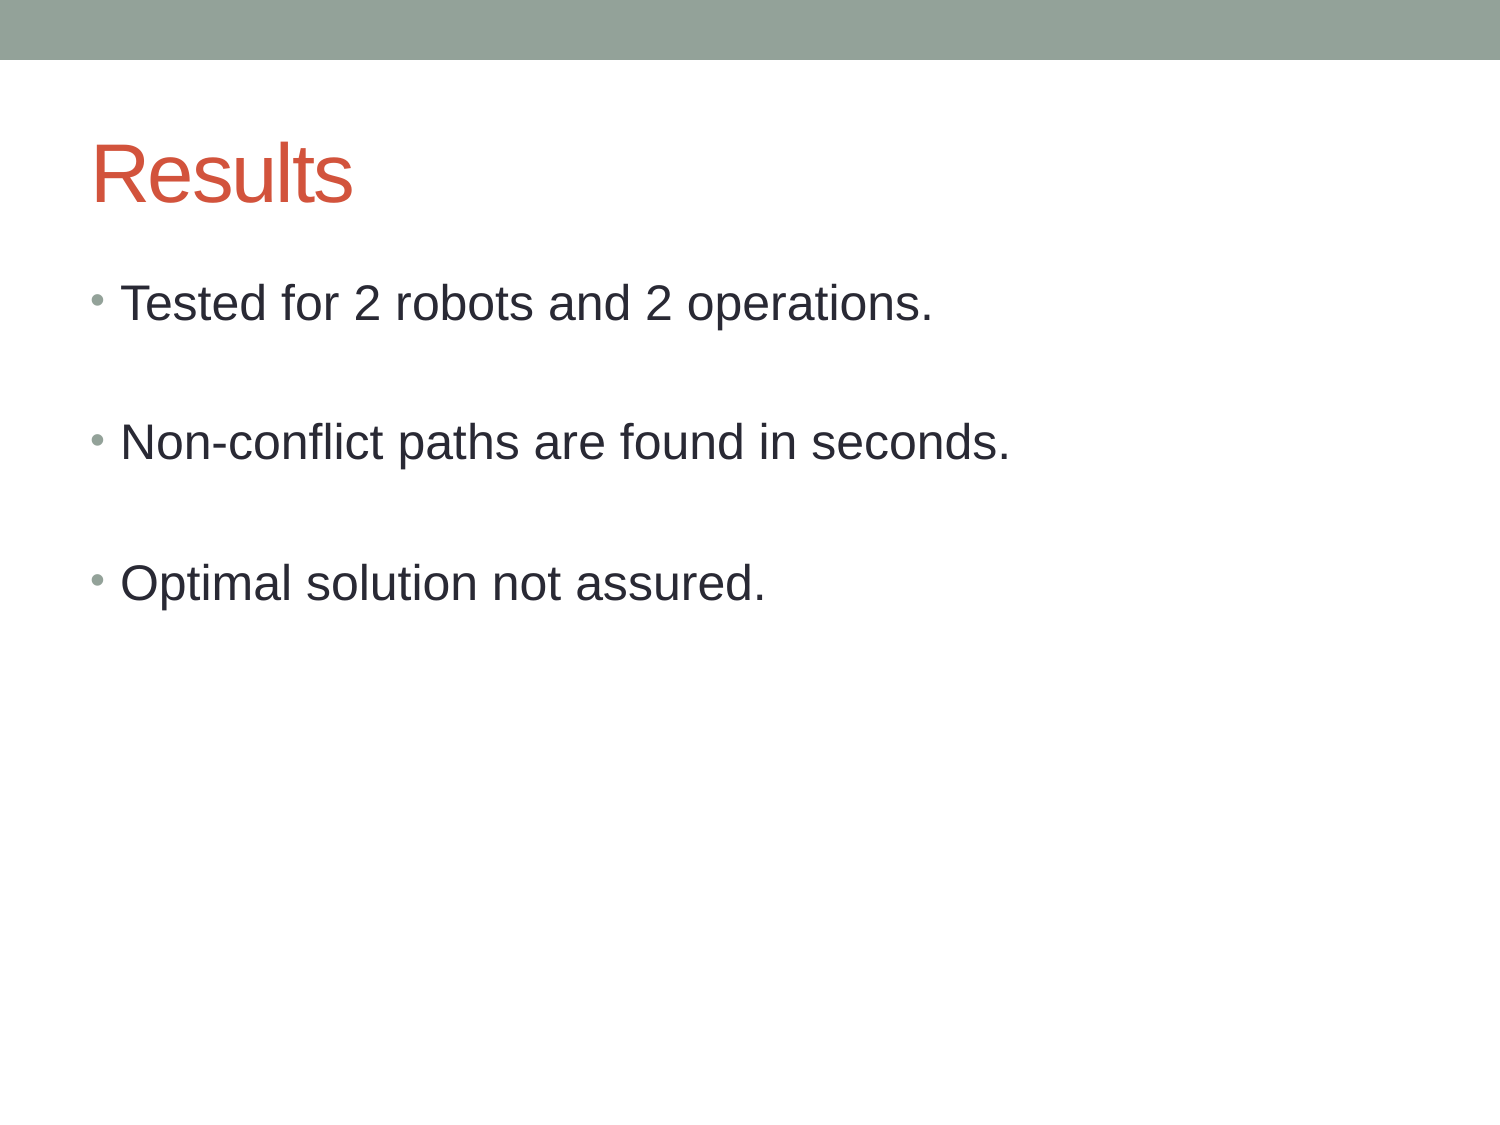

# Results
Tested for 2 robots and 2 operations.

Non-conflict paths are found in seconds.

Optimal solution not assured.